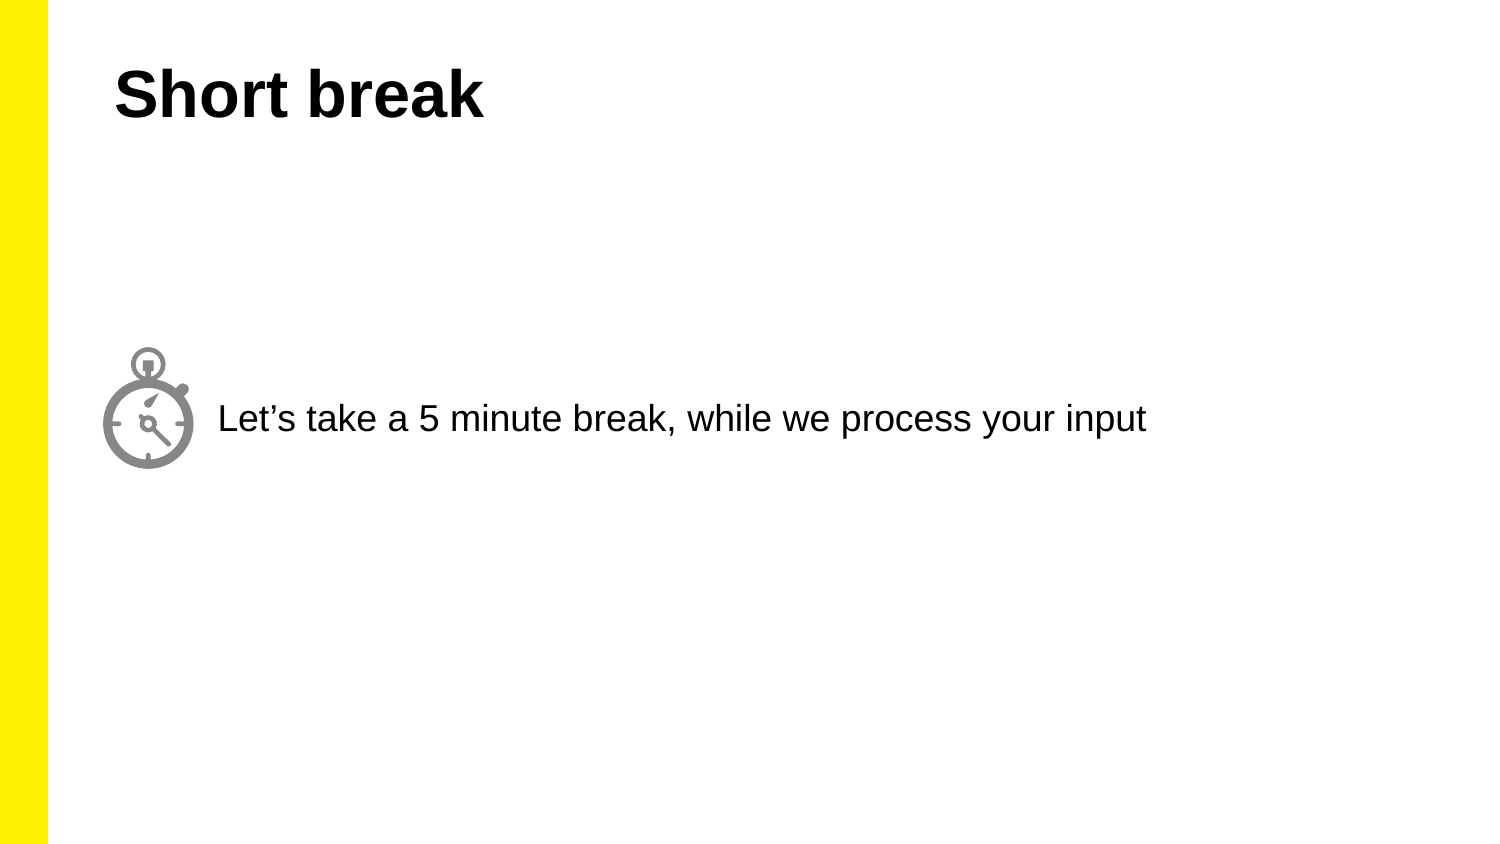

Short break

Let’s take a 5 minute break, while we process your input